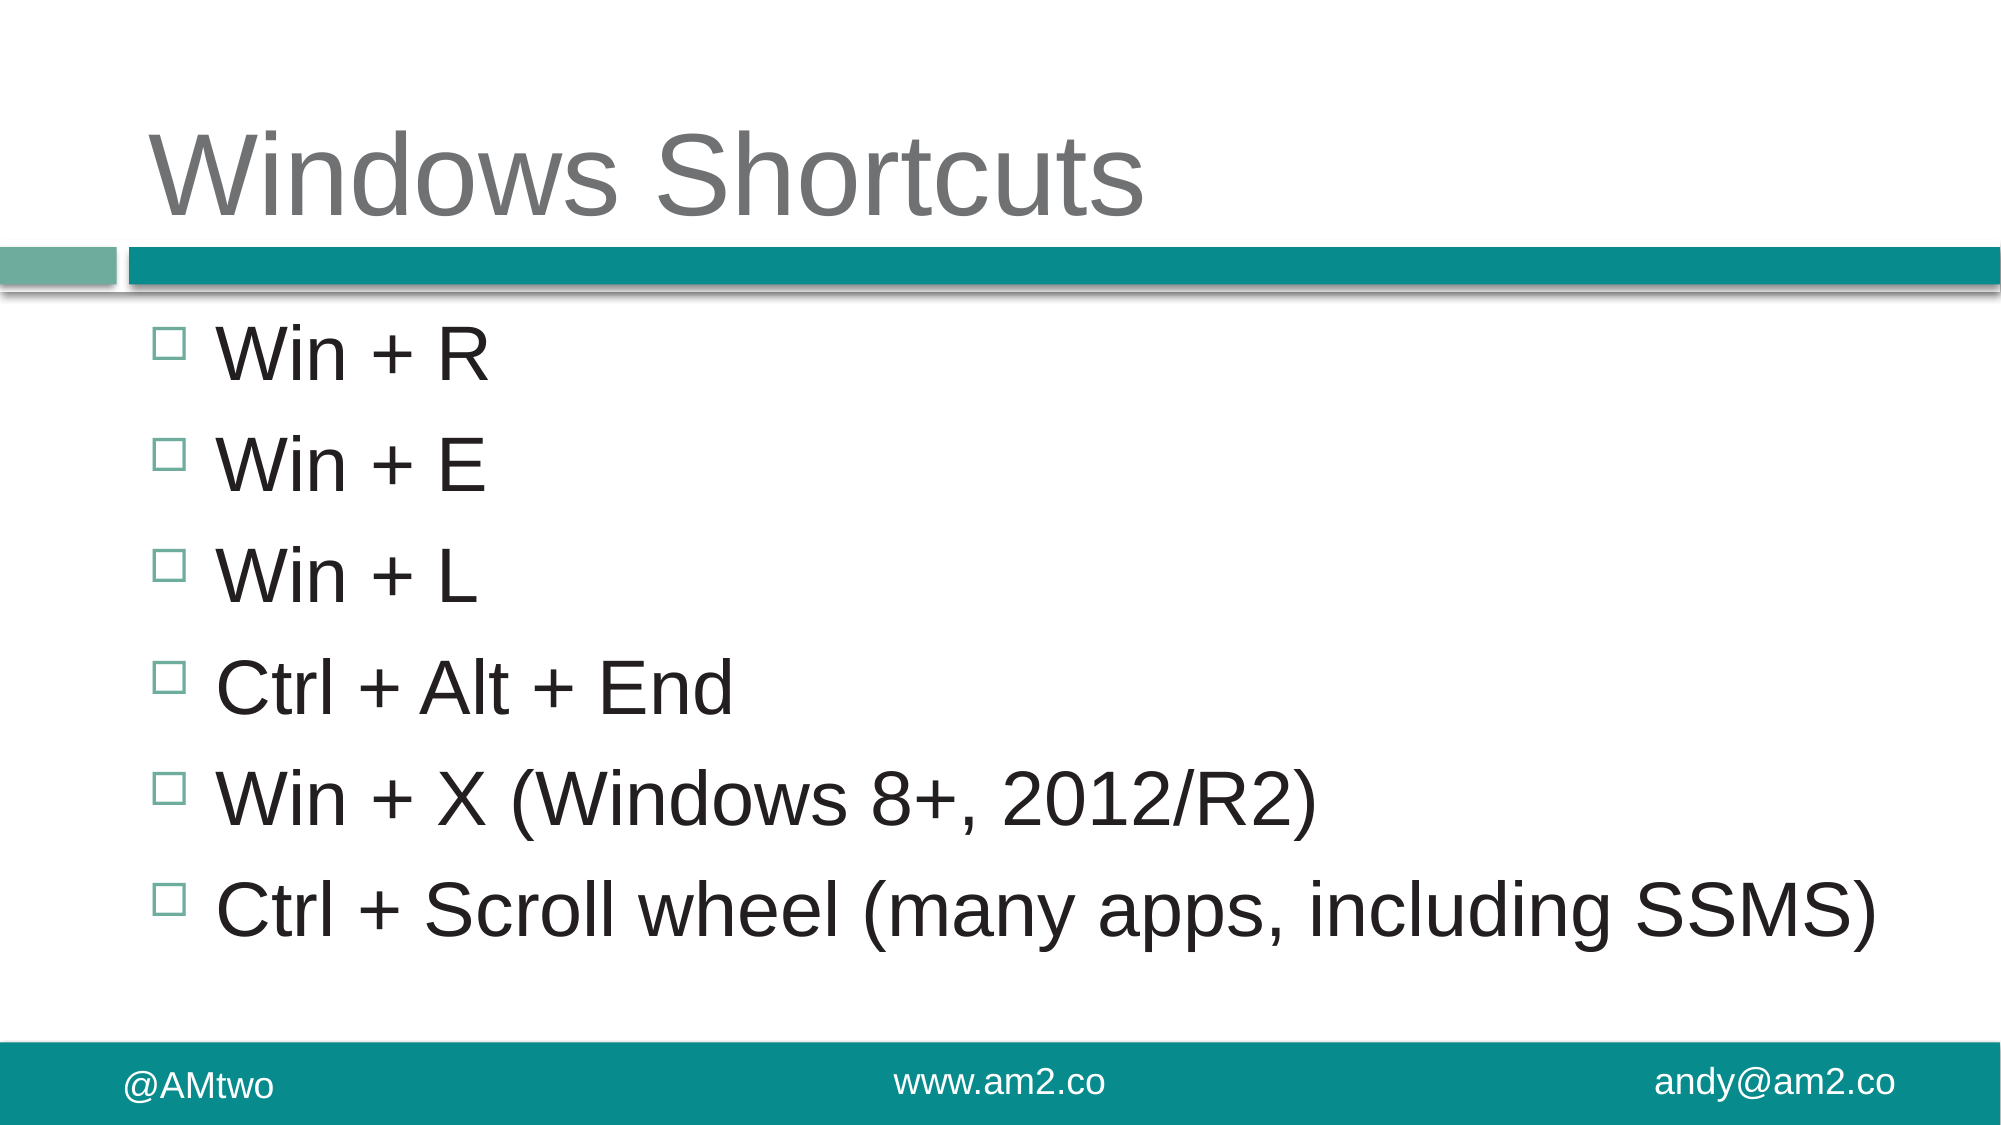

# Windows Shortcuts
Win + R
Win + E
Win + L
Ctrl + Alt + End
Win + X (Windows 8+, 2012/R2)
Ctrl + Scroll wheel (many apps, including SSMS)